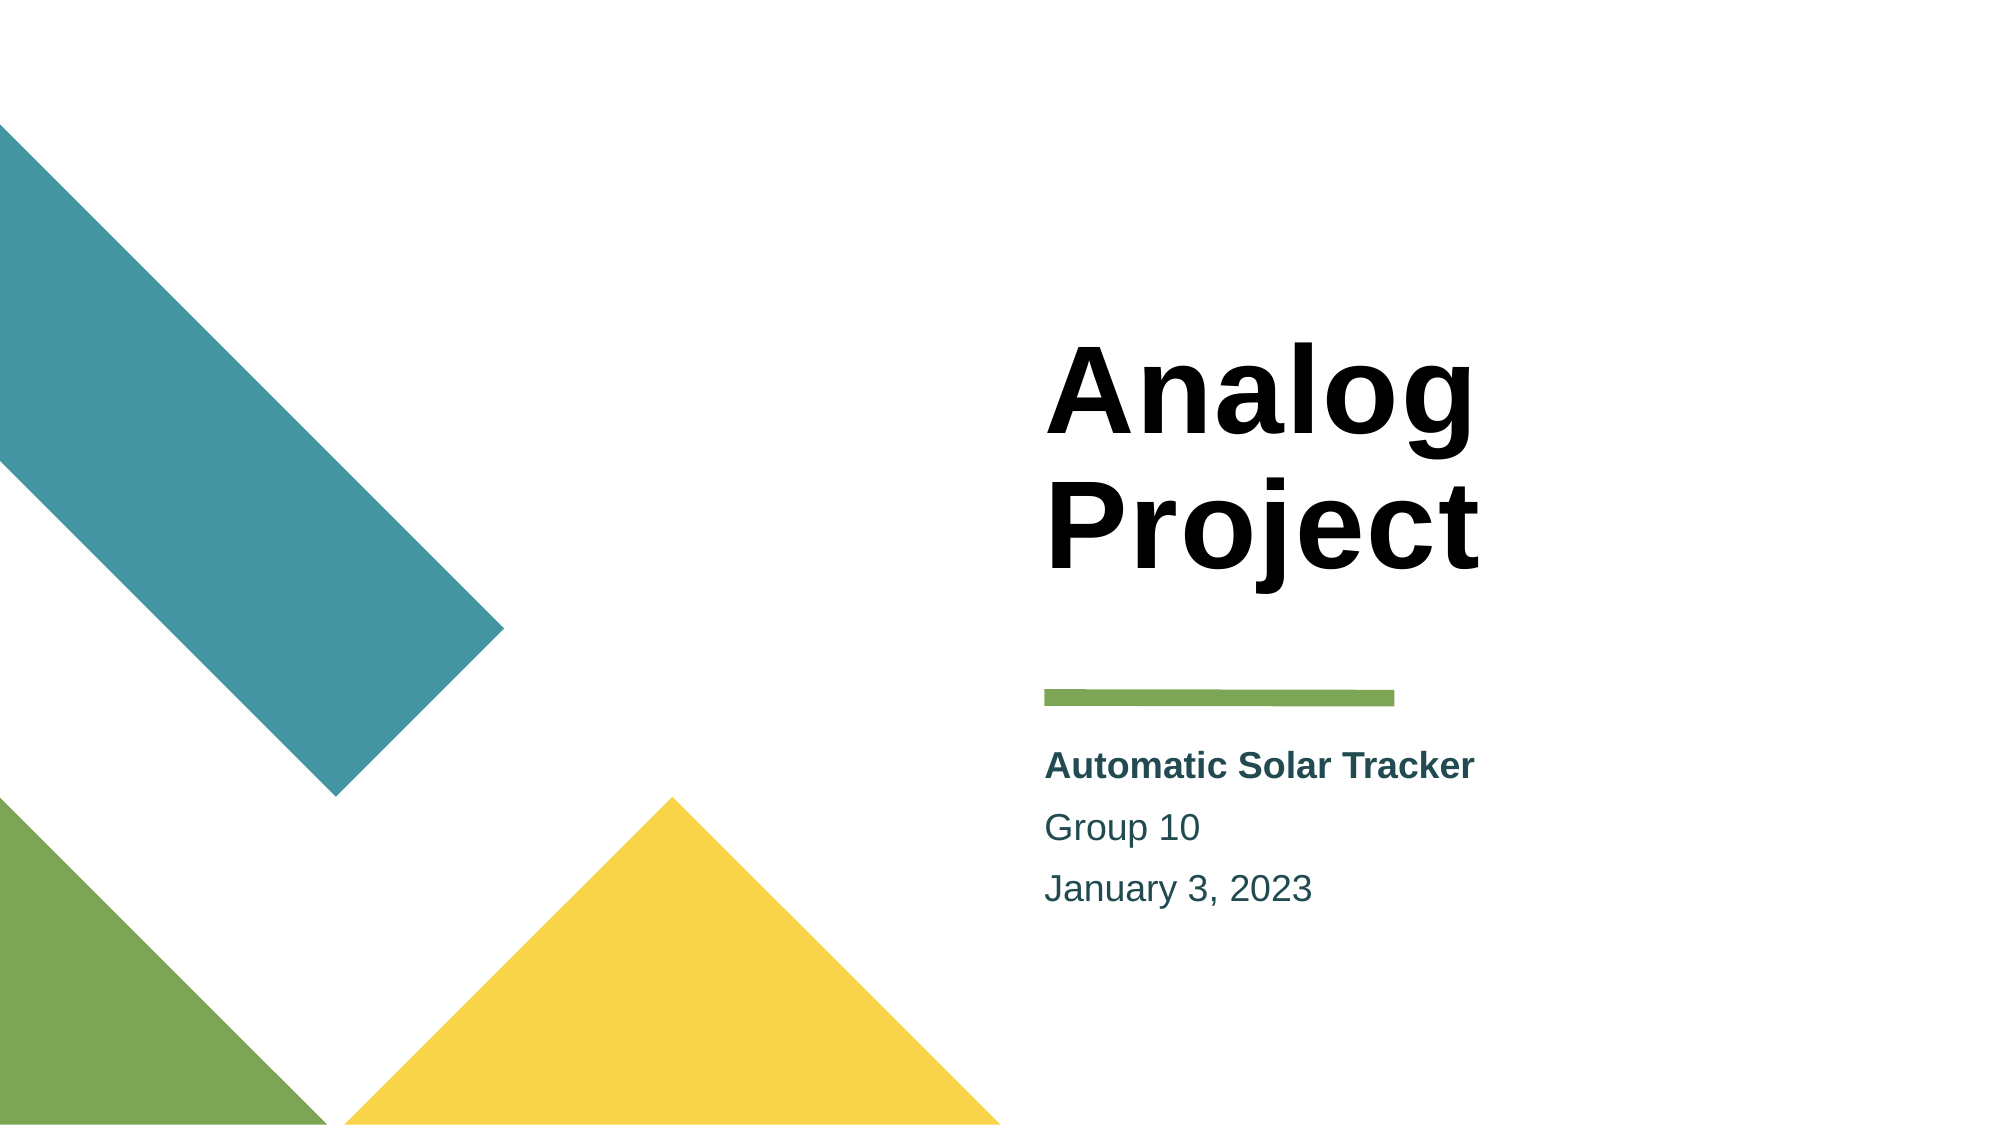

# Analog Project
Automatic Solar Tracker
Group 10
January 3, 2023